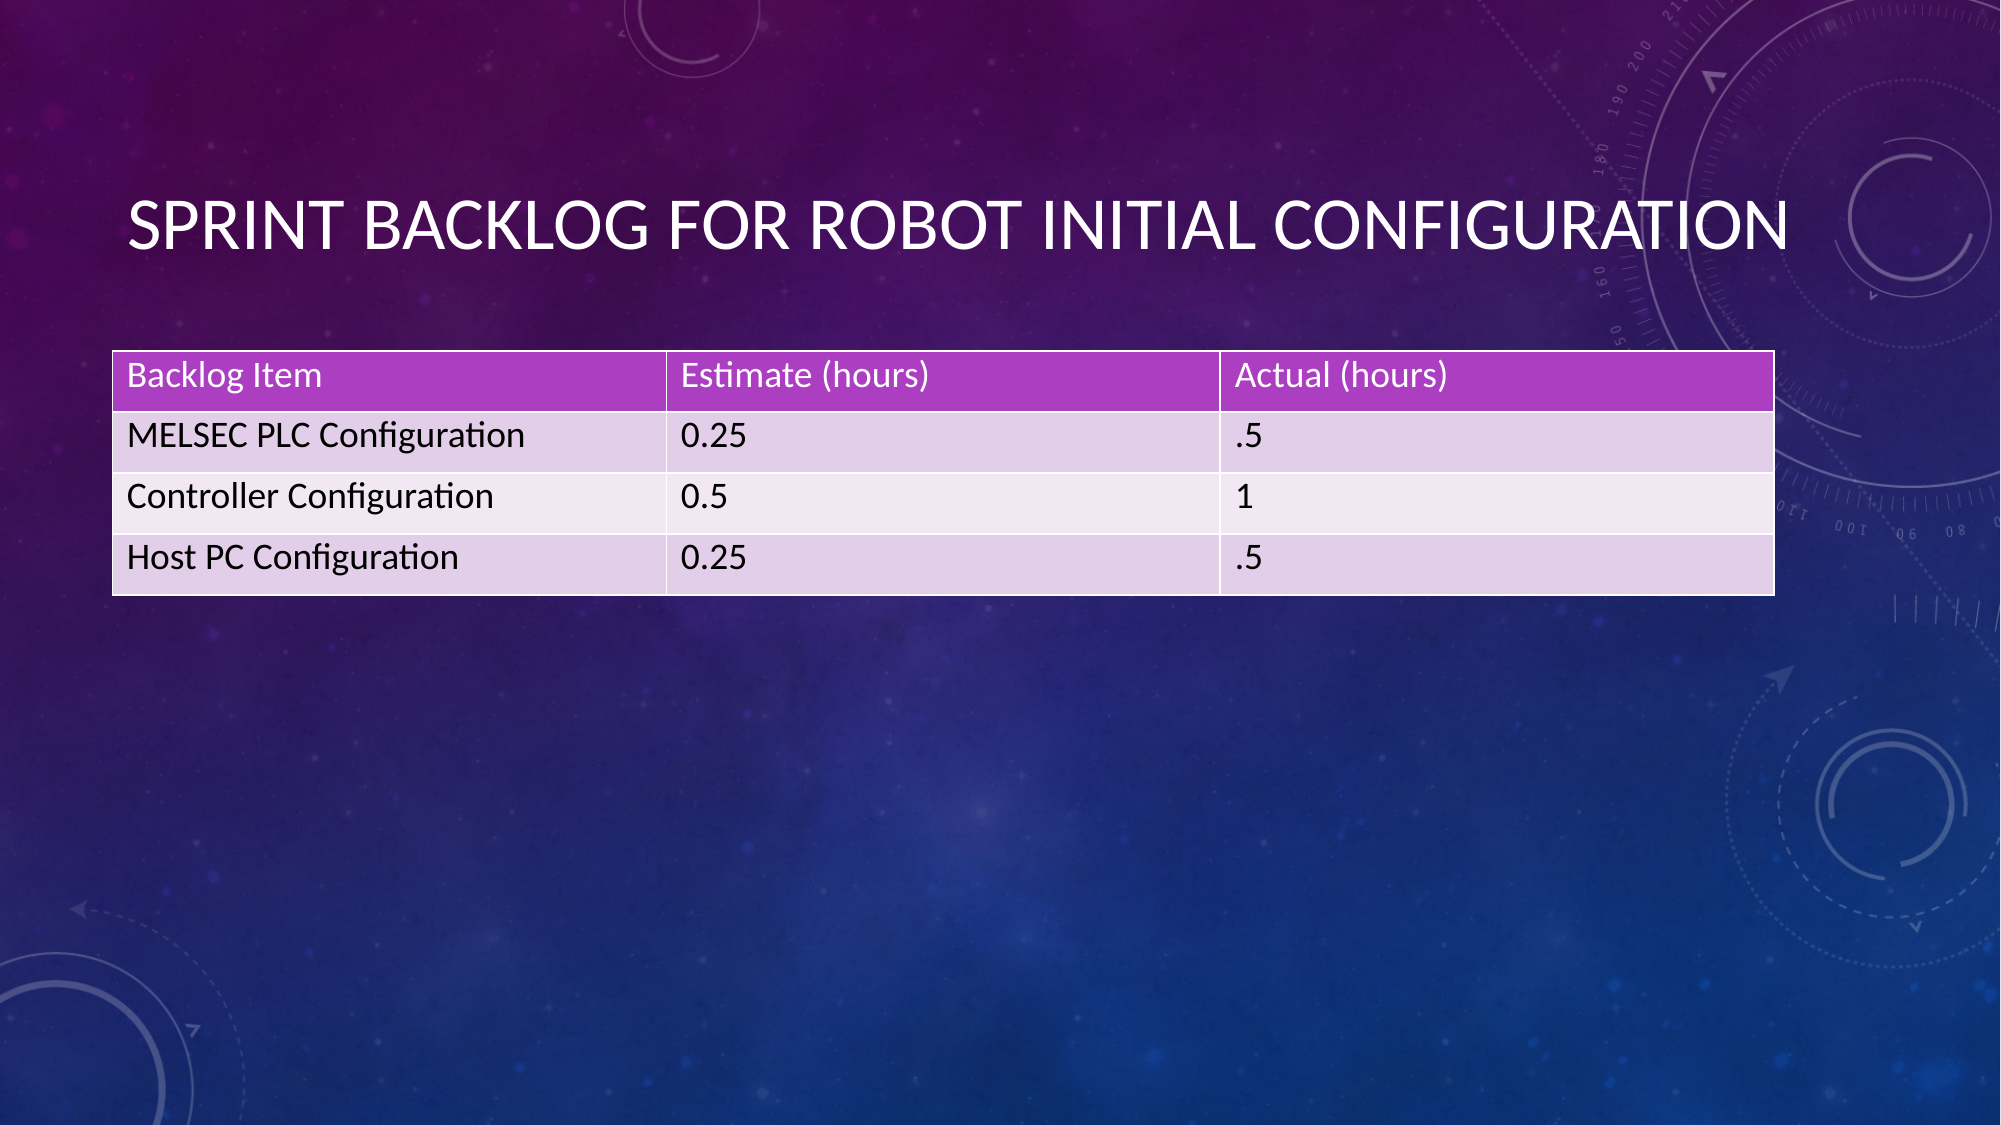

# Sprint Backlog for Robot initial configuration
| Backlog Item | Estimate (hours) | Actual (hours) |
| --- | --- | --- |
| MELSEC PLC Configuration | 0.25 | .5 |
| Controller Configuration | 0.5 | 1 |
| Host PC Configuration | 0.25 | .5 |